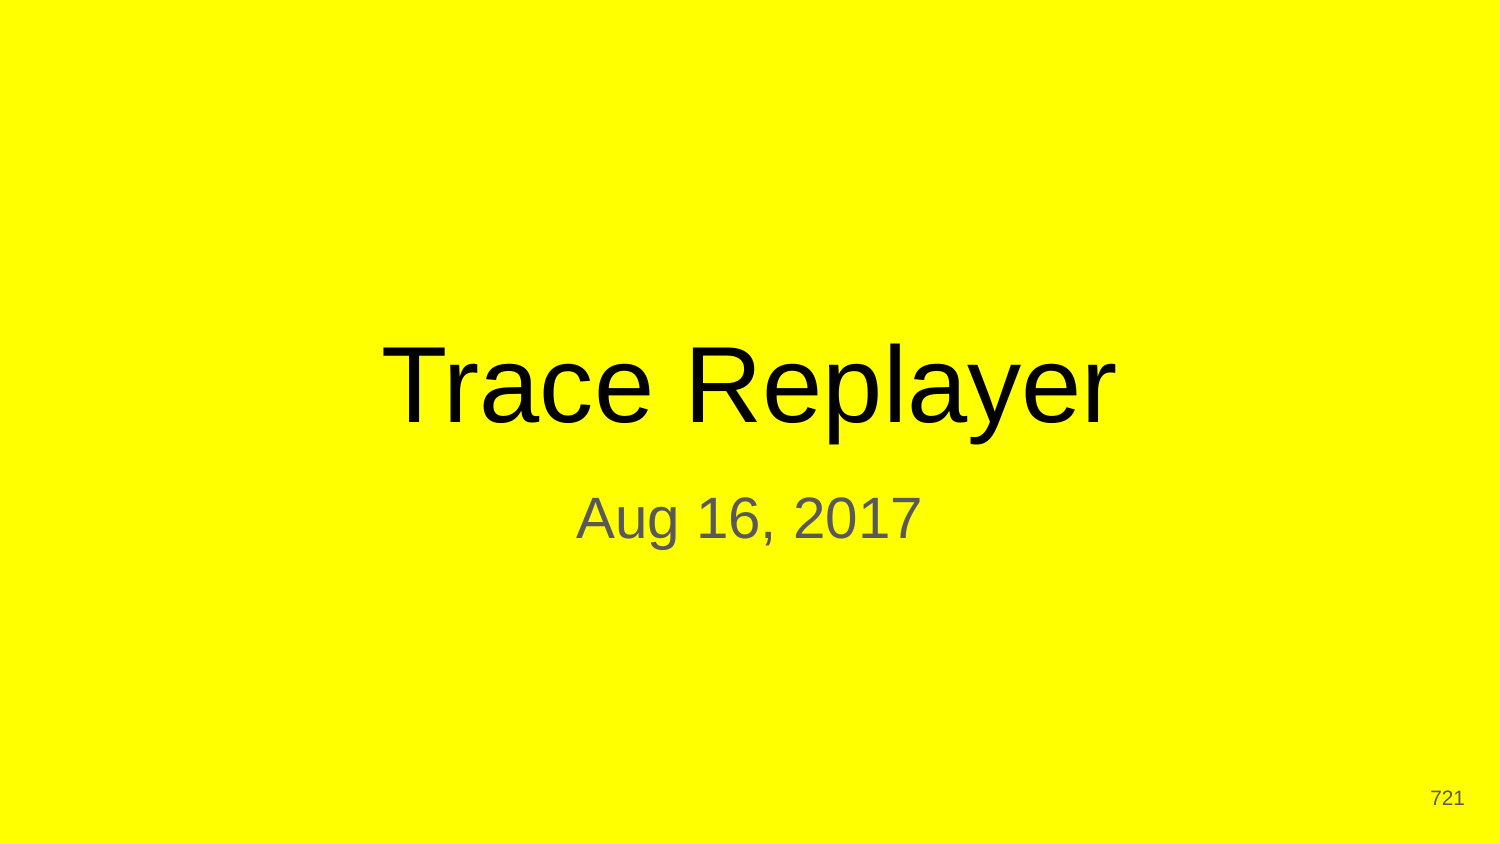

# Trace Replayer
Aug 16, 2017
721